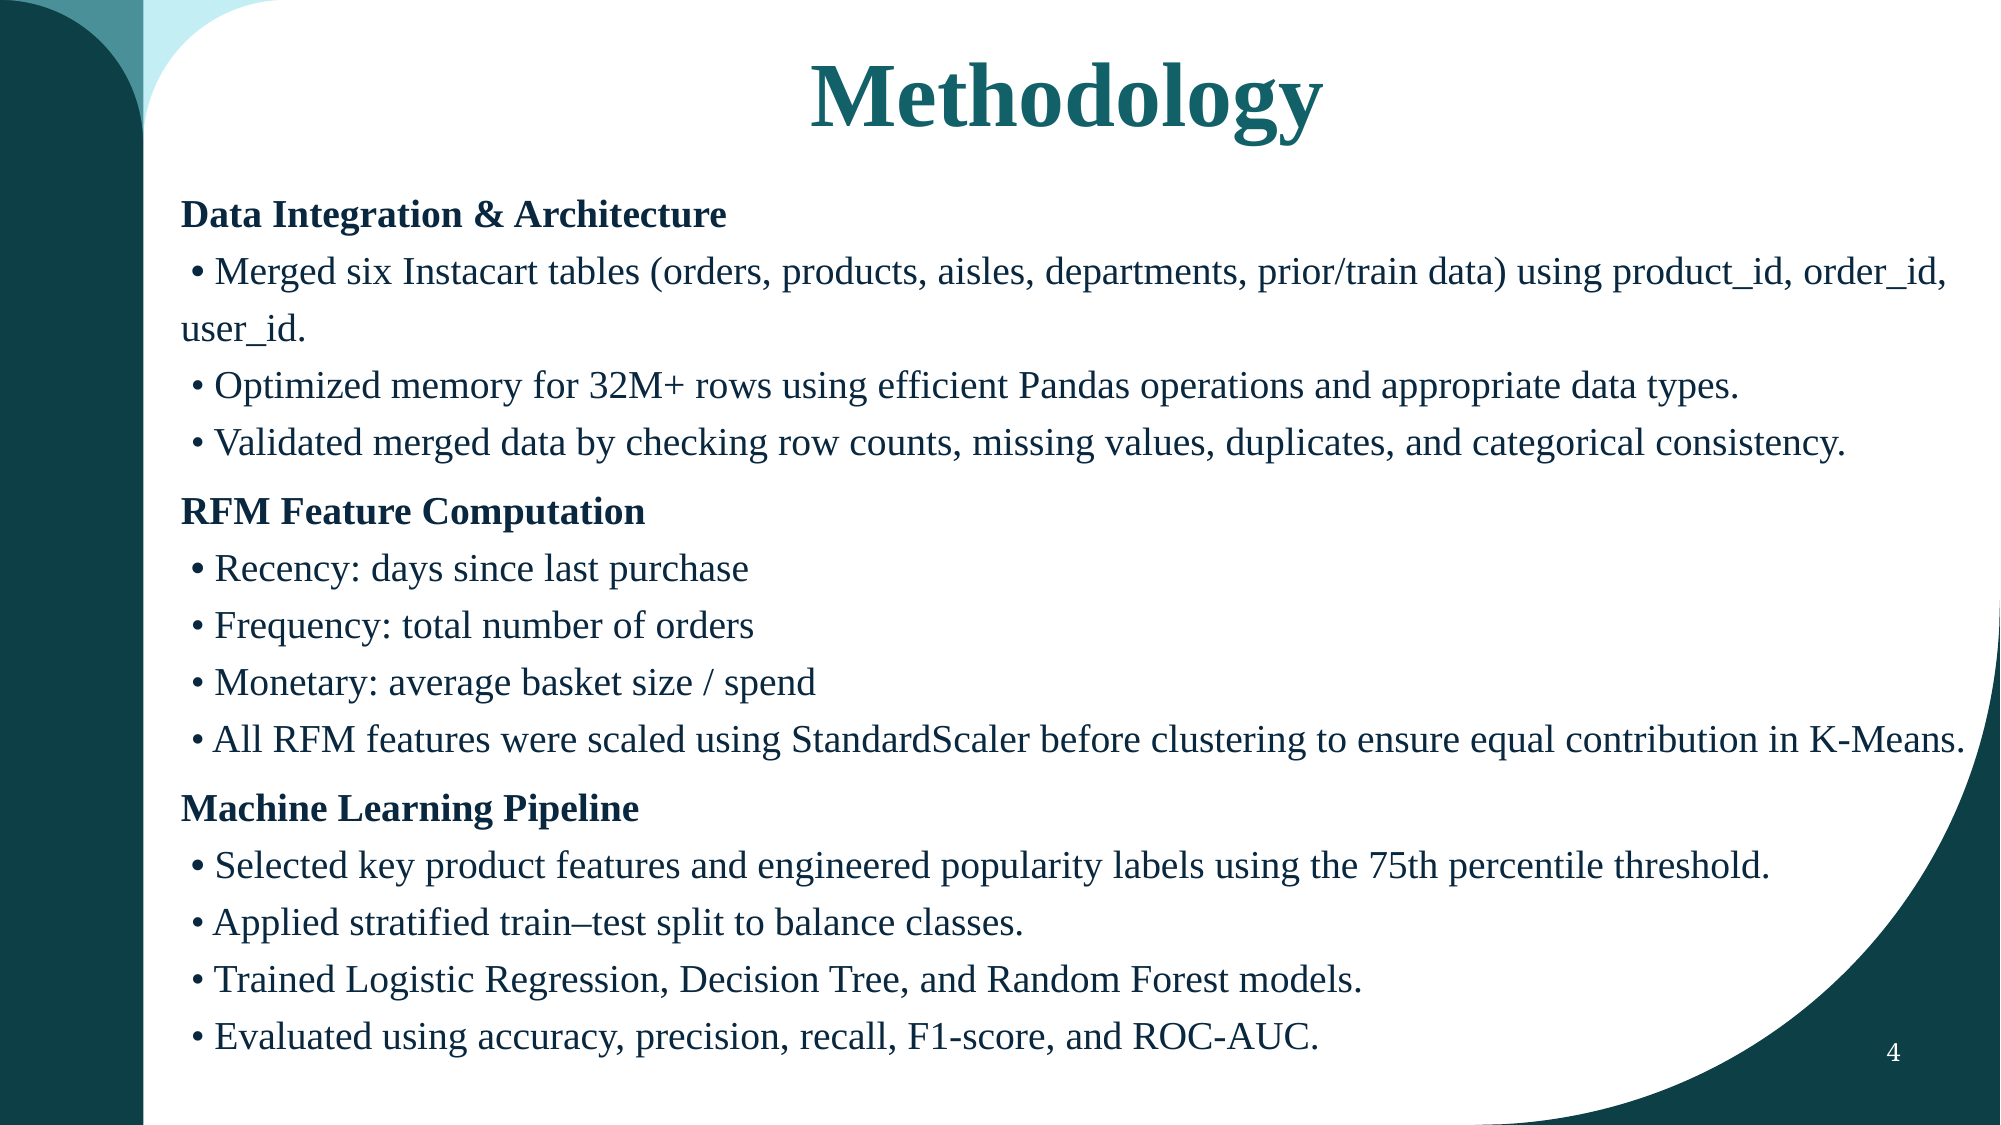

# Methodology
Data Integration & Architecture
 • Merged six Instacart tables (orders, products, aisles, departments, prior/train data) using product_id, order_id, user_id.
 • Optimized memory for 32M+ rows using efficient Pandas operations and appropriate data types.
 • Validated merged data by checking row counts, missing values, duplicates, and categorical consistency.
RFM Feature Computation
 • Recency: days since last purchase
 • Frequency: total number of orders
 • Monetary: average basket size / spend
 • All RFM features were scaled using StandardScaler before clustering to ensure equal contribution in K-Means.
Machine Learning Pipeline
 • Selected key product features and engineered popularity labels using the 75th percentile threshold.
 • Applied stratified train–test split to balance classes.
 • Trained Logistic Regression, Decision Tree, and Random Forest models.
 • Evaluated using accuracy, precision, recall, F1-score, and ROC-AUC.

4